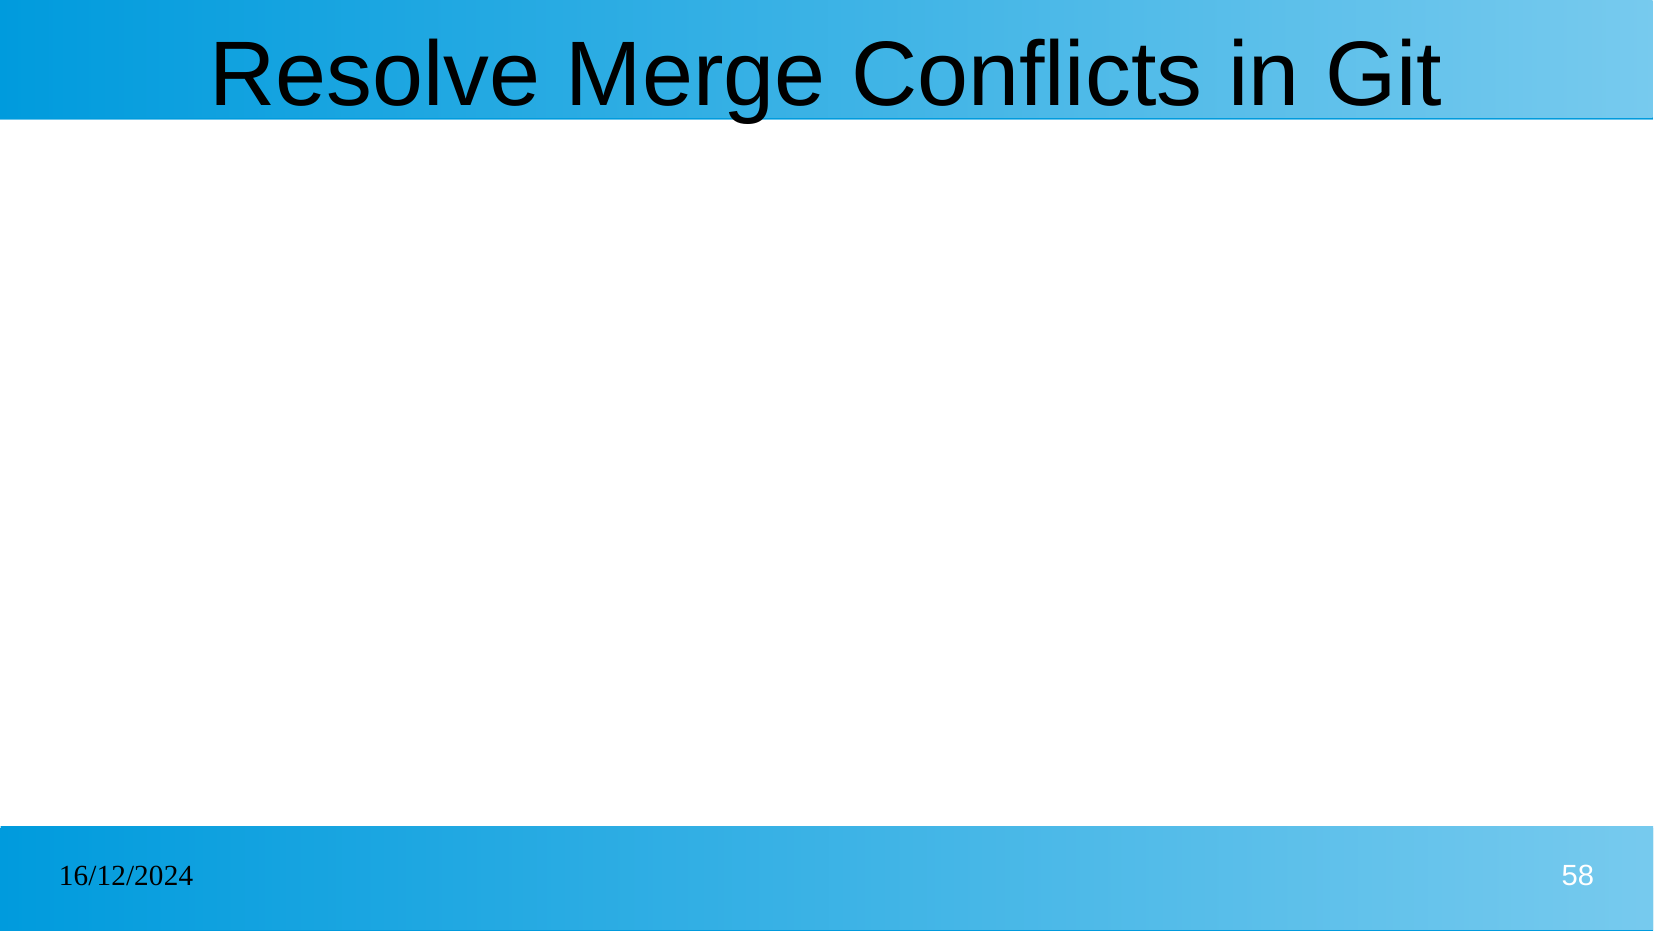

# Resolve Merge Conflicts in Git
16/12/2024
58